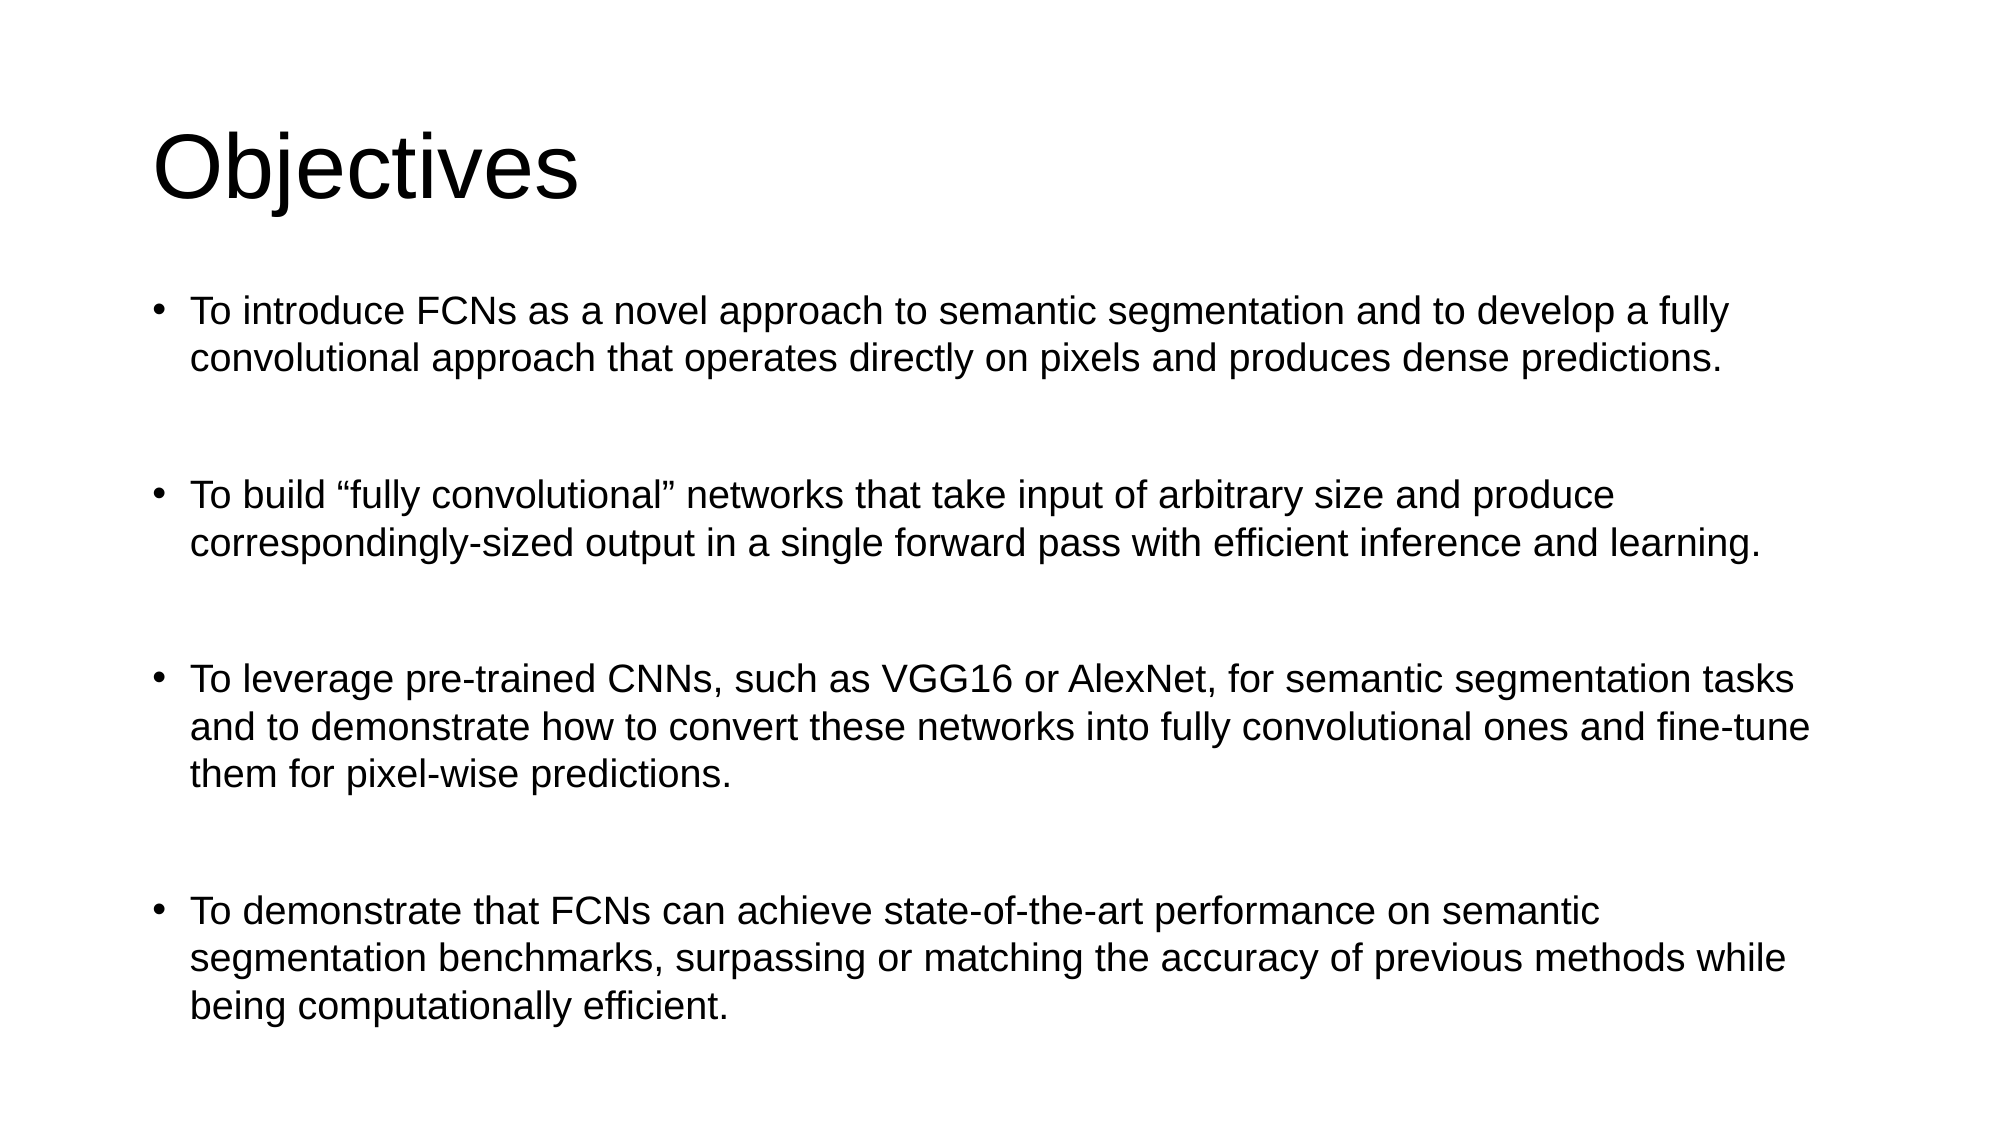

# Objectives
To introduce FCNs as a novel approach to semantic segmentation and to develop a fully convolutional approach that operates directly on pixels and produces dense predictions.

To build “fully convolutional” networks that take input of arbitrary size and produce correspondingly-sized output in a single forward pass with efficient inference and learning.

To leverage pre-trained CNNs, such as VGG16 or AlexNet, for semantic segmentation tasks and to demonstrate how to convert these networks into fully convolutional ones and fine-tune them for pixel-wise predictions.

To demonstrate that FCNs can achieve state-of-the-art performance on semantic segmentation benchmarks, surpassing or matching the accuracy of previous methods while being computationally efficient.